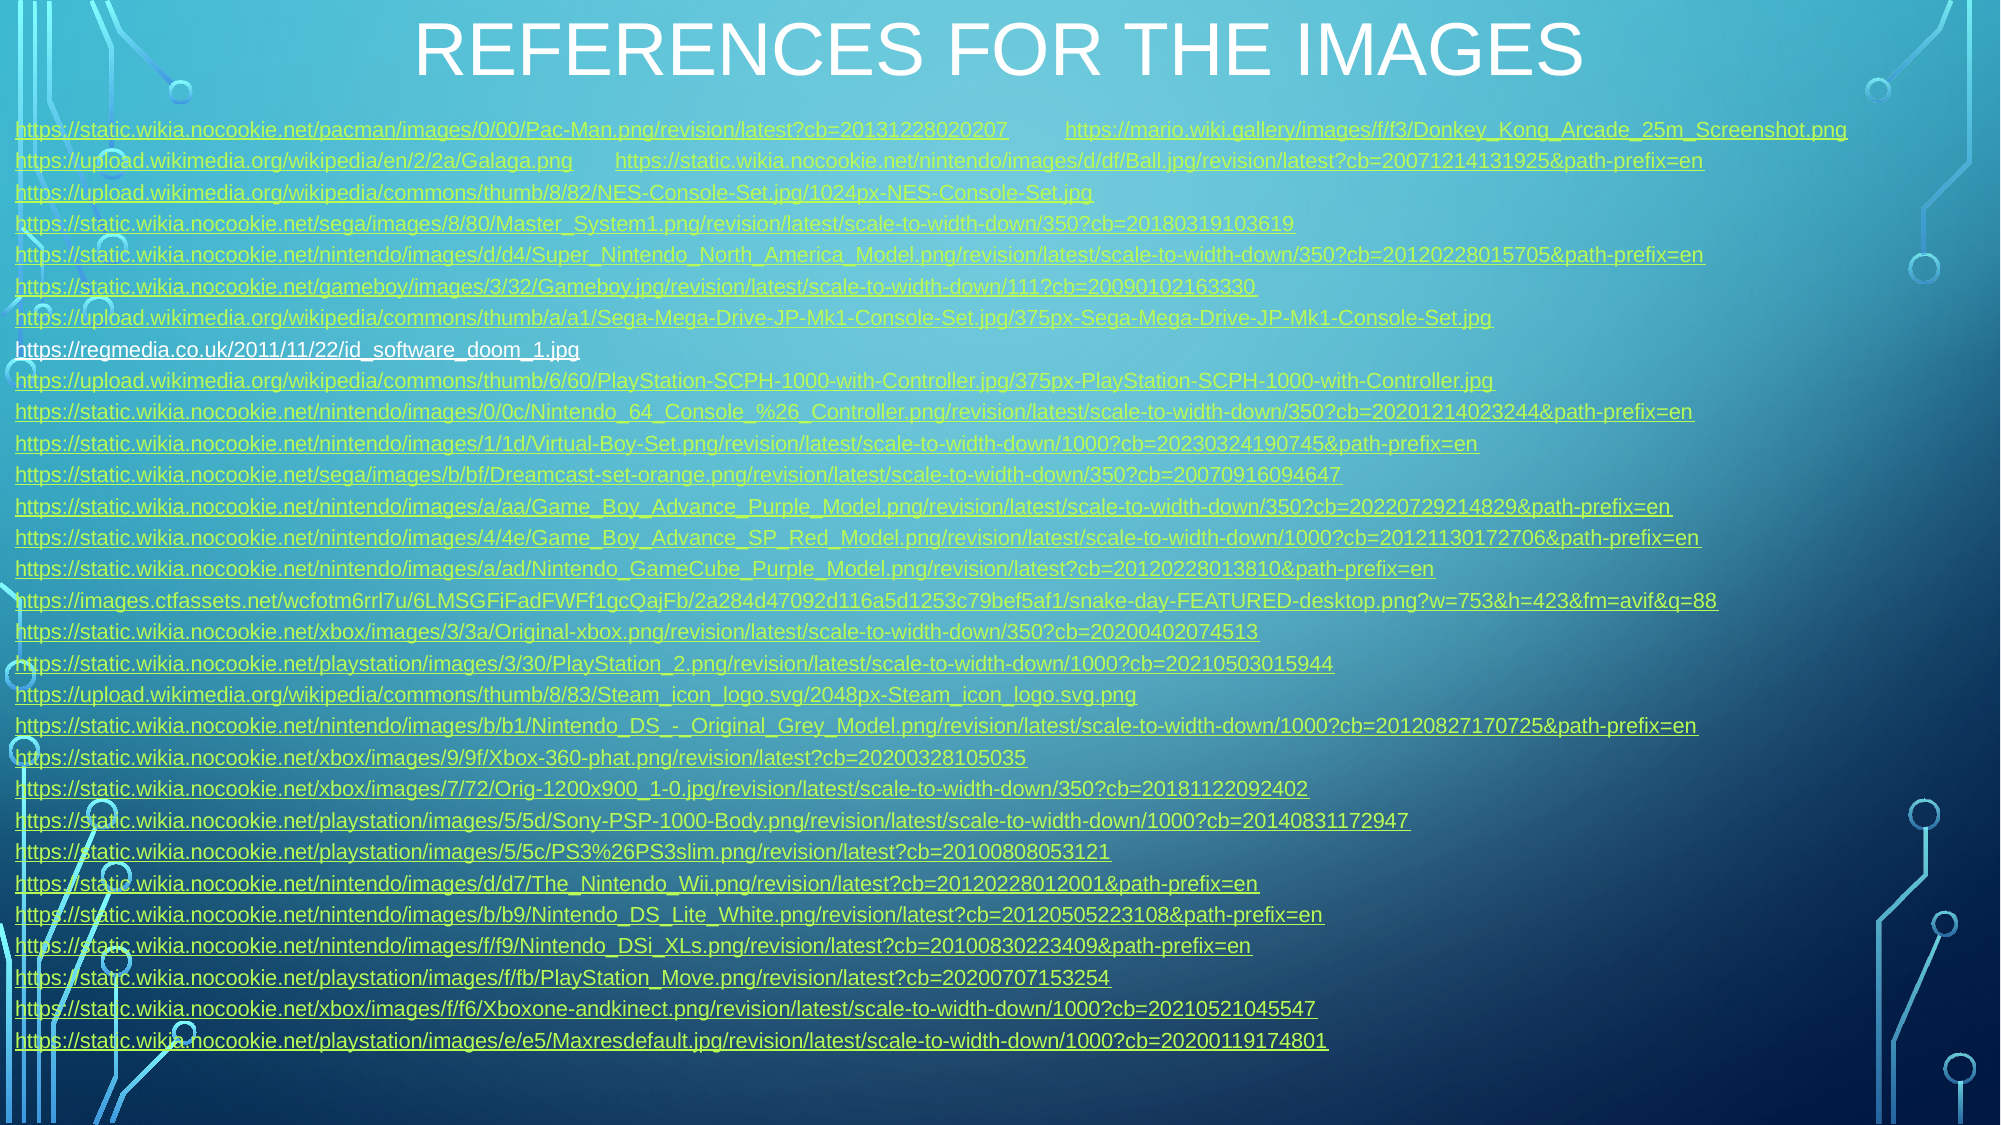

# References For the Images
https://static.wikia.nocookie.net/pacman/images/0/00/Pac-Man.png/revision/latest?cb=20131228020207	https://mario.wiki.gallery/images/f/f3/Donkey_Kong_Arcade_25m_Screenshot.png
https://upload.wikimedia.org/wikipedia/en/2/2a/Galaga.png	https://static.wikia.nocookie.net/nintendo/images/d/df/Ball.jpg/revision/latest?cb=20071214131925&path-prefix=en
https://upload.wikimedia.org/wikipedia/commons/thumb/8/82/NES-Console-Set.jpg/1024px-NES-Console-Set.jpg
https://static.wikia.nocookie.net/sega/images/8/80/Master_System1.png/revision/latest/scale-to-width-down/350?cb=20180319103619
https://static.wikia.nocookie.net/nintendo/images/d/d4/Super_Nintendo_North_America_Model.png/revision/latest/scale-to-width-down/350?cb=20120228015705&path-prefix=en
https://static.wikia.nocookie.net/gameboy/images/3/32/Gameboy.jpg/revision/latest/scale-to-width-down/111?cb=20090102163330
https://upload.wikimedia.org/wikipedia/commons/thumb/a/a1/Sega-Mega-Drive-JP-Mk1-Console-Set.jpg/375px-Sega-Mega-Drive-JP-Mk1-Console-Set.jpg
https://regmedia.co.uk/2011/11/22/id_software_doom_1.jpg	https://upload.wikimedia.org/wikipedia/commons/thumb/6/60/PlayStation-SCPH-1000-with-Controller.jpg/375px-PlayStation-SCPH-1000-with-Controller.jpg	https://static.wikia.nocookie.net/nintendo/images/0/0c/Nintendo_64_Console_%26_Controller.png/revision/latest/scale-to-width-down/350?cb=20201214023244&path-prefix=en
https://static.wikia.nocookie.net/nintendo/images/1/1d/Virtual-Boy-Set.png/revision/latest/scale-to-width-down/1000?cb=20230324190745&path-prefix=en
https://static.wikia.nocookie.net/sega/images/b/bf/Dreamcast-set-orange.png/revision/latest/scale-to-width-down/350?cb=20070916094647
https://static.wikia.nocookie.net/nintendo/images/a/aa/Game_Boy_Advance_Purple_Model.png/revision/latest/scale-to-width-down/350?cb=20220729214829&path-prefix=en
https://static.wikia.nocookie.net/nintendo/images/4/4e/Game_Boy_Advance_SP_Red_Model.png/revision/latest/scale-to-width-down/1000?cb=20121130172706&path-prefix=en
https://static.wikia.nocookie.net/nintendo/images/a/ad/Nintendo_GameCube_Purple_Model.png/revision/latest?cb=20120228013810&path-prefix=en
https://images.ctfassets.net/wcfotm6rrl7u/6LMSGFiFadFWFf1gcQajFb/2a284d47092d116a5d1253c79bef5af1/snake-day-FEATURED-desktop.png?w=753&h=423&fm=avif&q=88
https://static.wikia.nocookie.net/xbox/images/3/3a/Original-xbox.png/revision/latest/scale-to-width-down/350?cb=20200402074513
https://static.wikia.nocookie.net/playstation/images/3/30/PlayStation_2.png/revision/latest/scale-to-width-down/1000?cb=20210503015944
https://upload.wikimedia.org/wikipedia/commons/thumb/8/83/Steam_icon_logo.svg/2048px-Steam_icon_logo.svg.png
https://static.wikia.nocookie.net/nintendo/images/b/b1/Nintendo_DS_-_Original_Grey_Model.png/revision/latest/scale-to-width-down/1000?cb=20120827170725&path-prefix=en
https://static.wikia.nocookie.net/xbox/images/9/9f/Xbox-360-phat.png/revision/latest?cb=20200328105035
https://static.wikia.nocookie.net/xbox/images/7/72/Orig-1200x900_1-0.jpg/revision/latest/scale-to-width-down/350?cb=20181122092402
https://static.wikia.nocookie.net/playstation/images/5/5d/Sony-PSP-1000-Body.png/revision/latest/scale-to-width-down/1000?cb=20140831172947
https://static.wikia.nocookie.net/playstation/images/5/5c/PS3%26PS3slim.png/revision/latest?cb=20100808053121
https://static.wikia.nocookie.net/nintendo/images/d/d7/The_Nintendo_Wii.png/revision/latest?cb=20120228012001&path-prefix=en
https://static.wikia.nocookie.net/nintendo/images/b/b9/Nintendo_DS_Lite_White.png/revision/latest?cb=20120505223108&path-prefix=en
https://static.wikia.nocookie.net/nintendo/images/f/f9/Nintendo_DSi_XLs.png/revision/latest?cb=20100830223409&path-prefix=en
https://static.wikia.nocookie.net/playstation/images/f/fb/PlayStation_Move.png/revision/latest?cb=20200707153254
https://static.wikia.nocookie.net/xbox/images/f/f6/Xboxone-andkinect.png/revision/latest/scale-to-width-down/1000?cb=20210521045547
https://static.wikia.nocookie.net/playstation/images/e/e5/Maxresdefault.jpg/revision/latest/scale-to-width-down/1000?cb=20200119174801